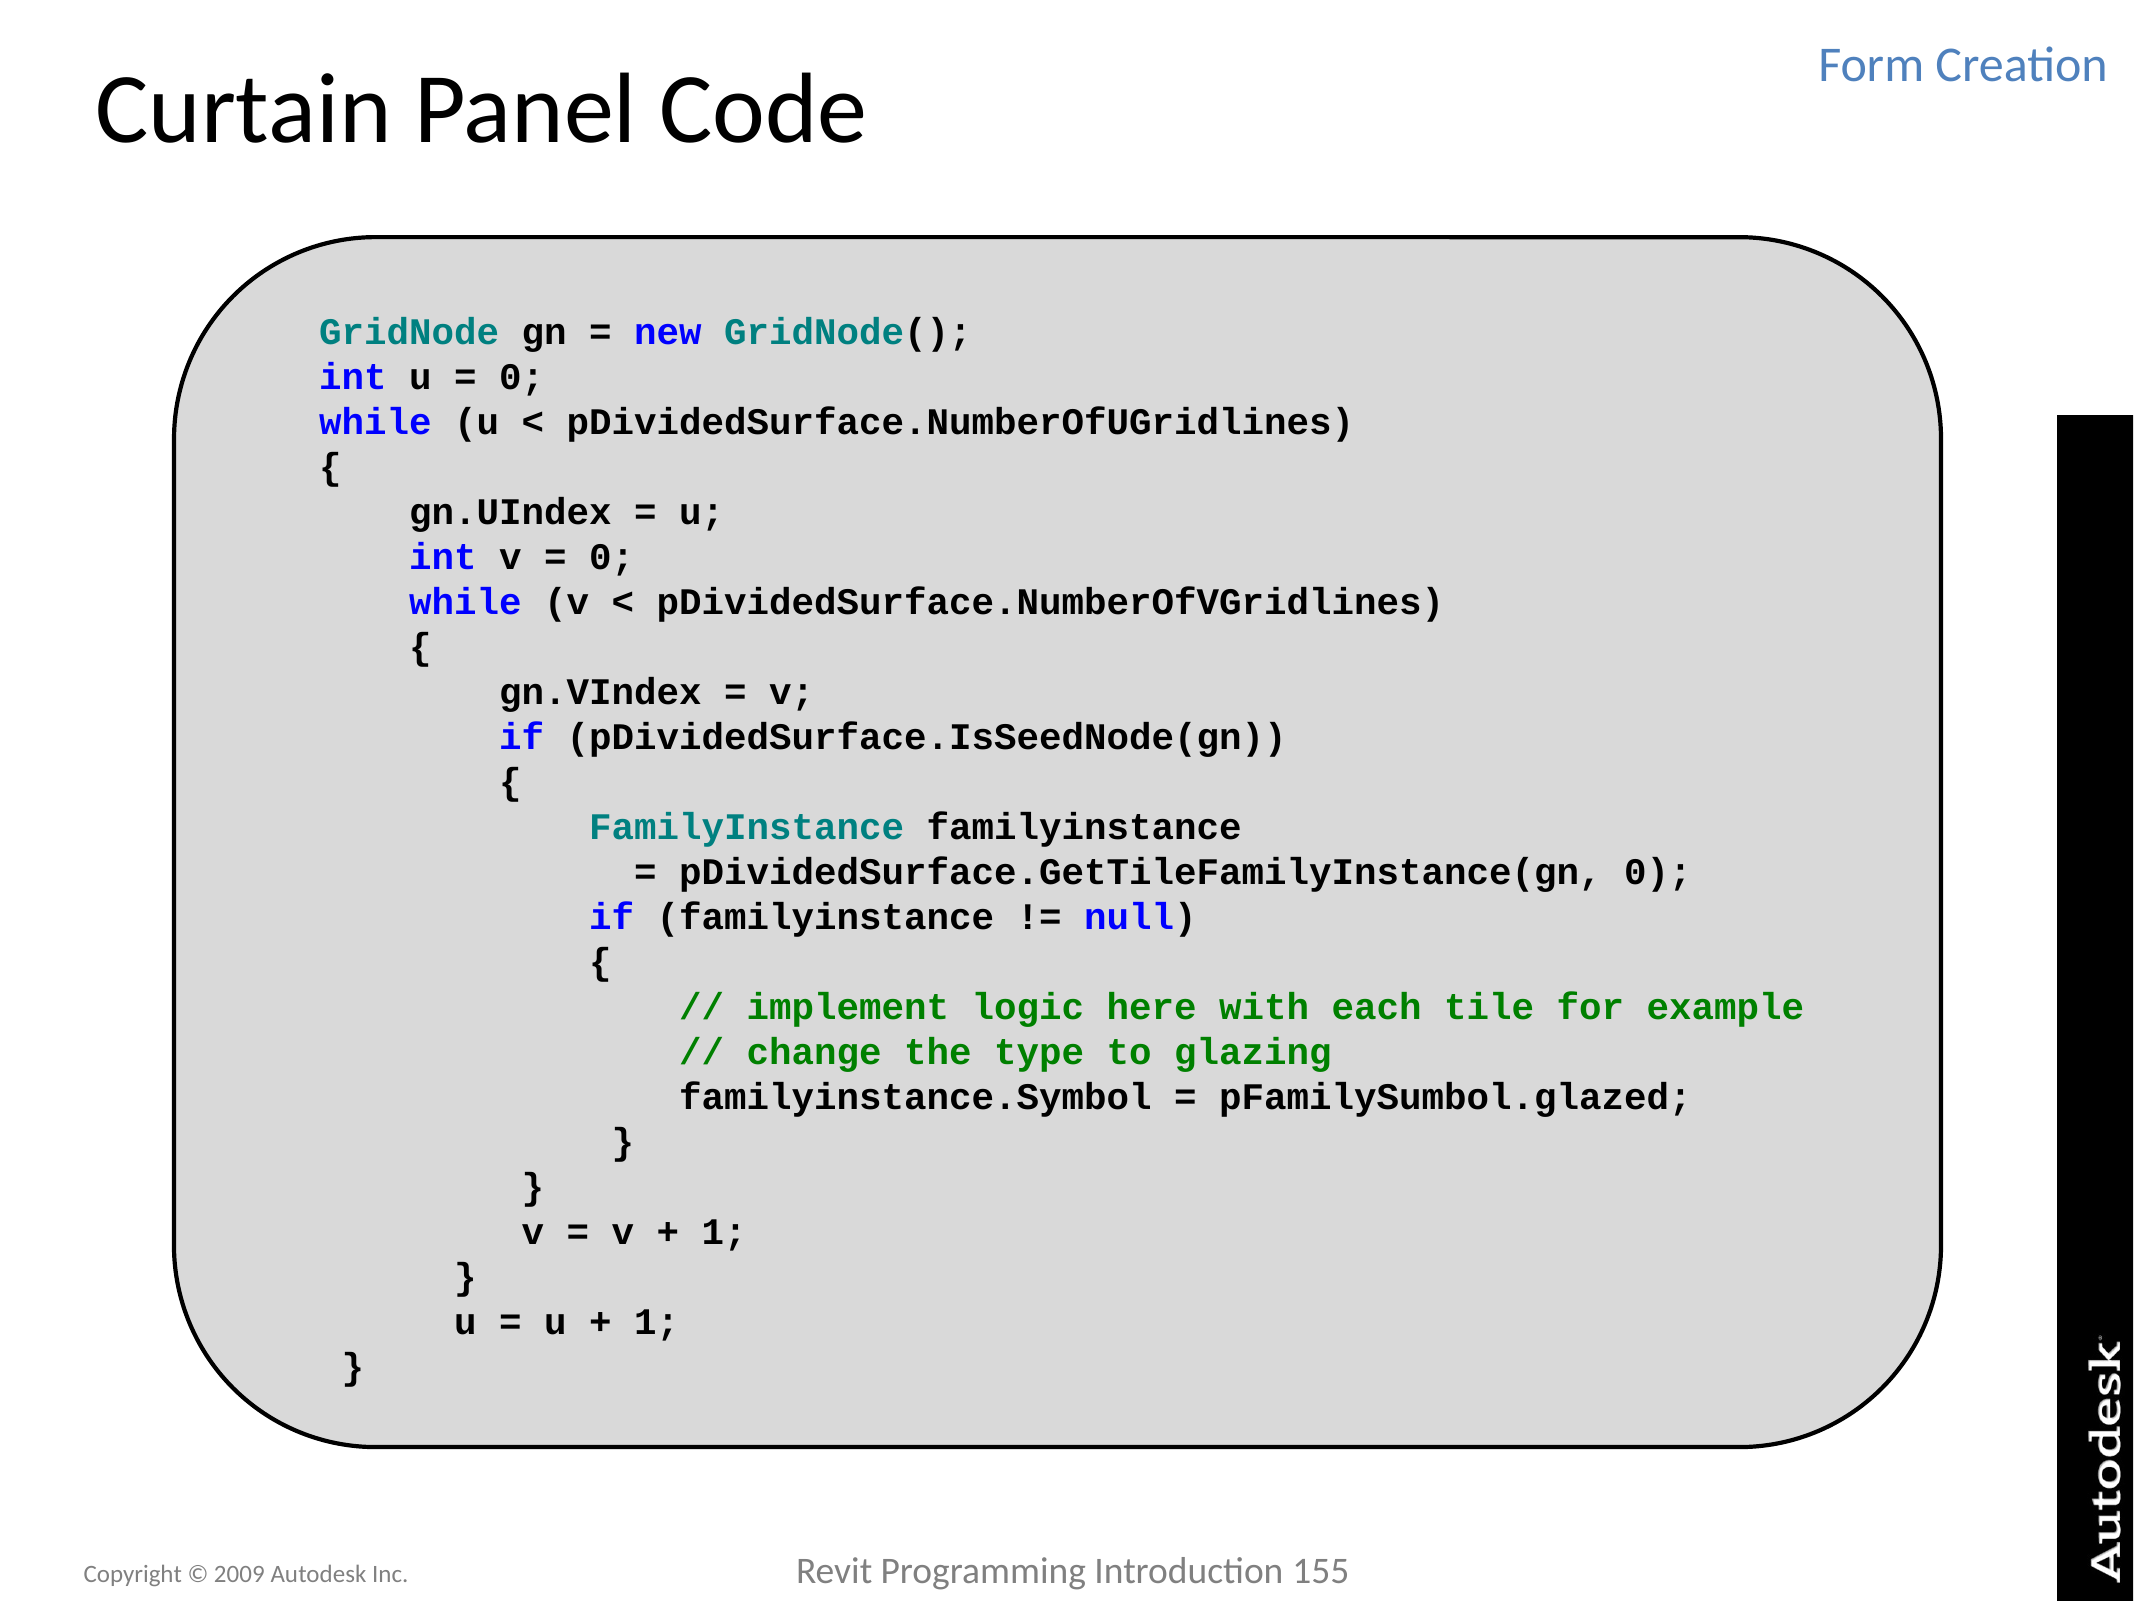

# Curtain Panel Code
Form Creation

          GridNode gn = new GridNode();
          int u = 0;
          while (u < pDividedSurface.NumberOfUGridlines)
          {
              gn.UIndex = u;
              int v = 0;
              while (v < pDividedSurface.NumberOfVGridlines)
              {
                  gn.VIndex = v;
                  if (pDividedSurface.IsSeedNode(gn))
                  {
                      FamilyInstance familyinstance
                        = pDividedSurface.GetTileFamilyInstance(gn, 0);
                      if (familyinstance != null)
                      {
                          // implement logic here with each tile for example
                          // change the type to glazing
                          familyinstance.Symbol = pFamilySumbol.glazed;
                       }
                   }
                   v = v + 1;
                }
                u = u + 1;
           }